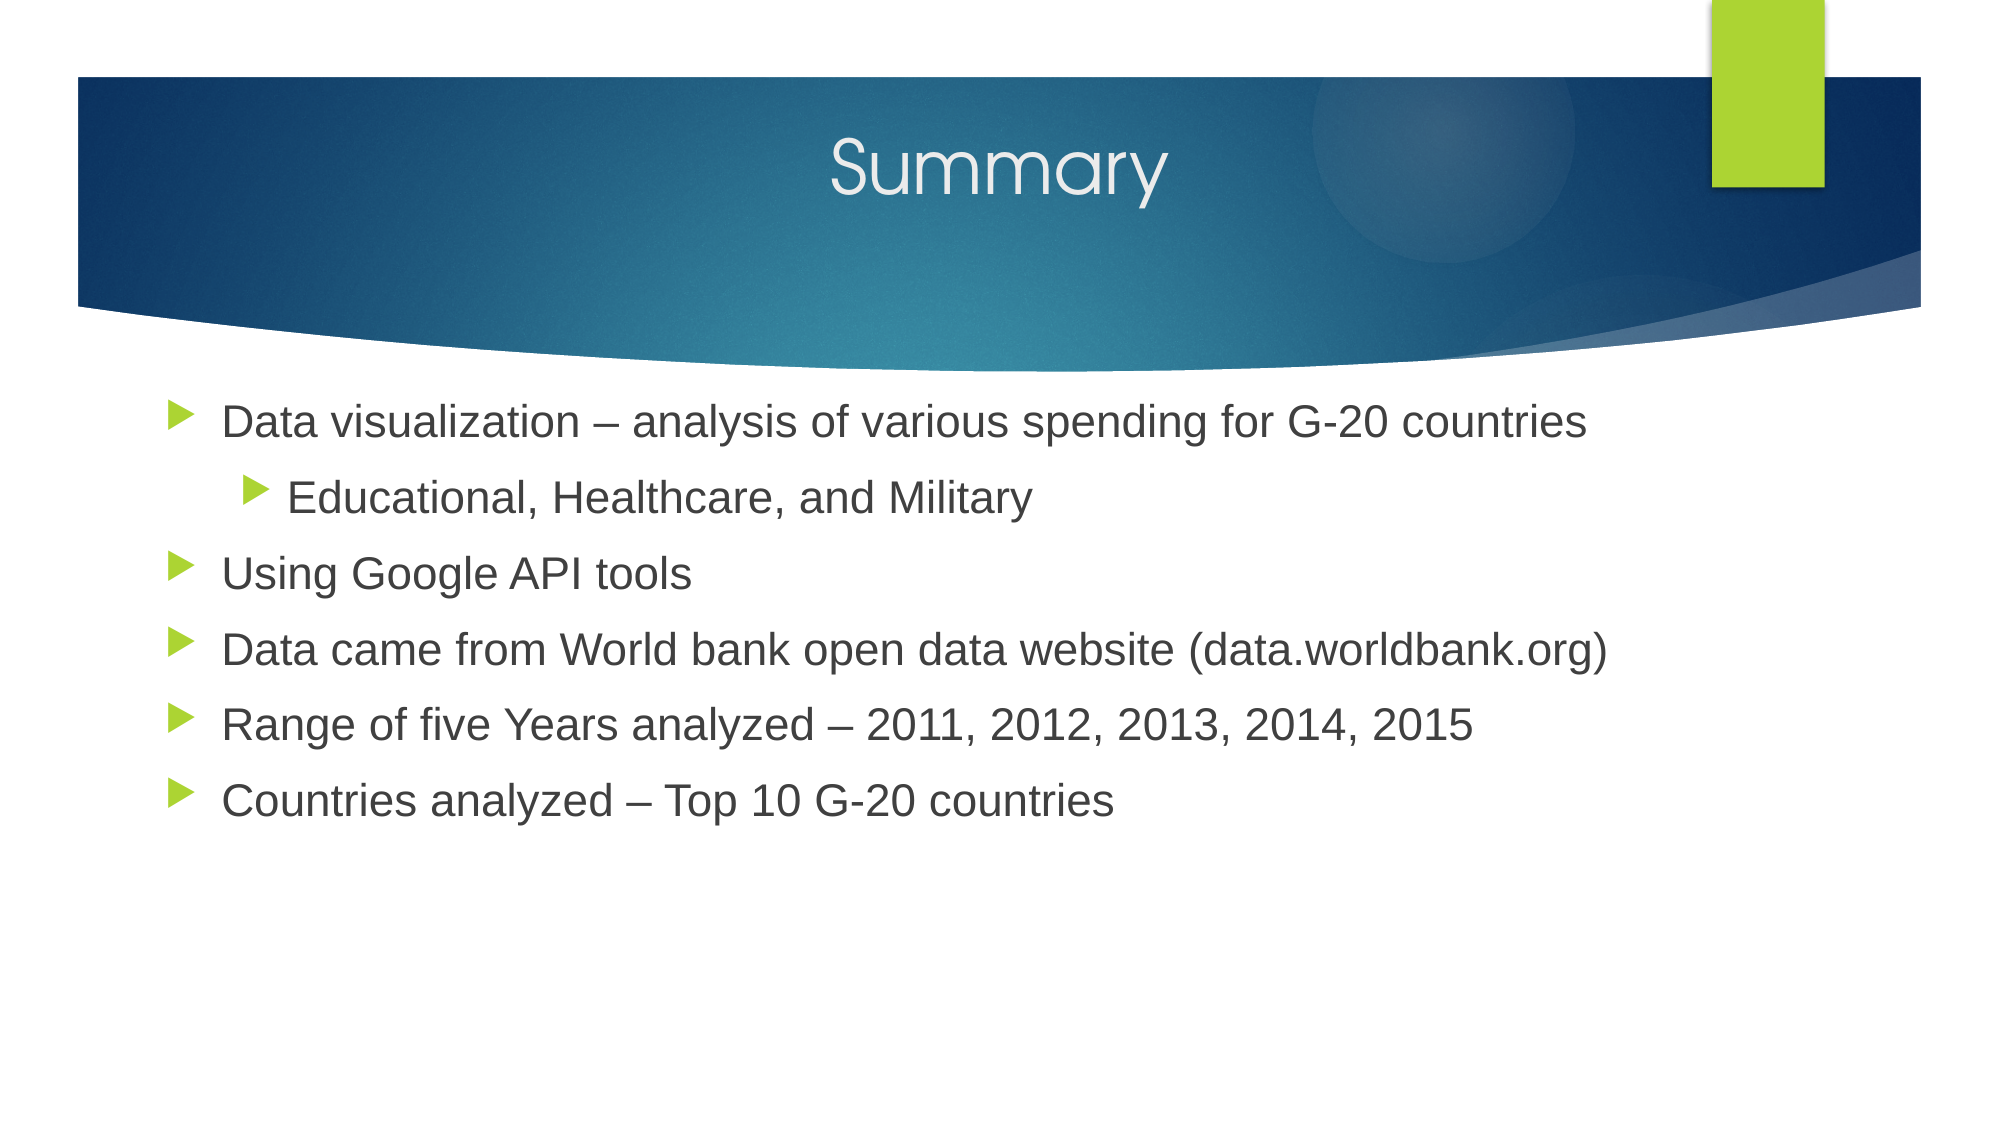

# Summary
Data visualization – analysis of various spending for G-20 countries
Educational, Healthcare, and Military
Using Google API tools
Data came from World bank open data website (data.worldbank.org)
Range of five Years analyzed – 2011, 2012, 2013, 2014, 2015
Countries analyzed – Top 10 G-20 countries